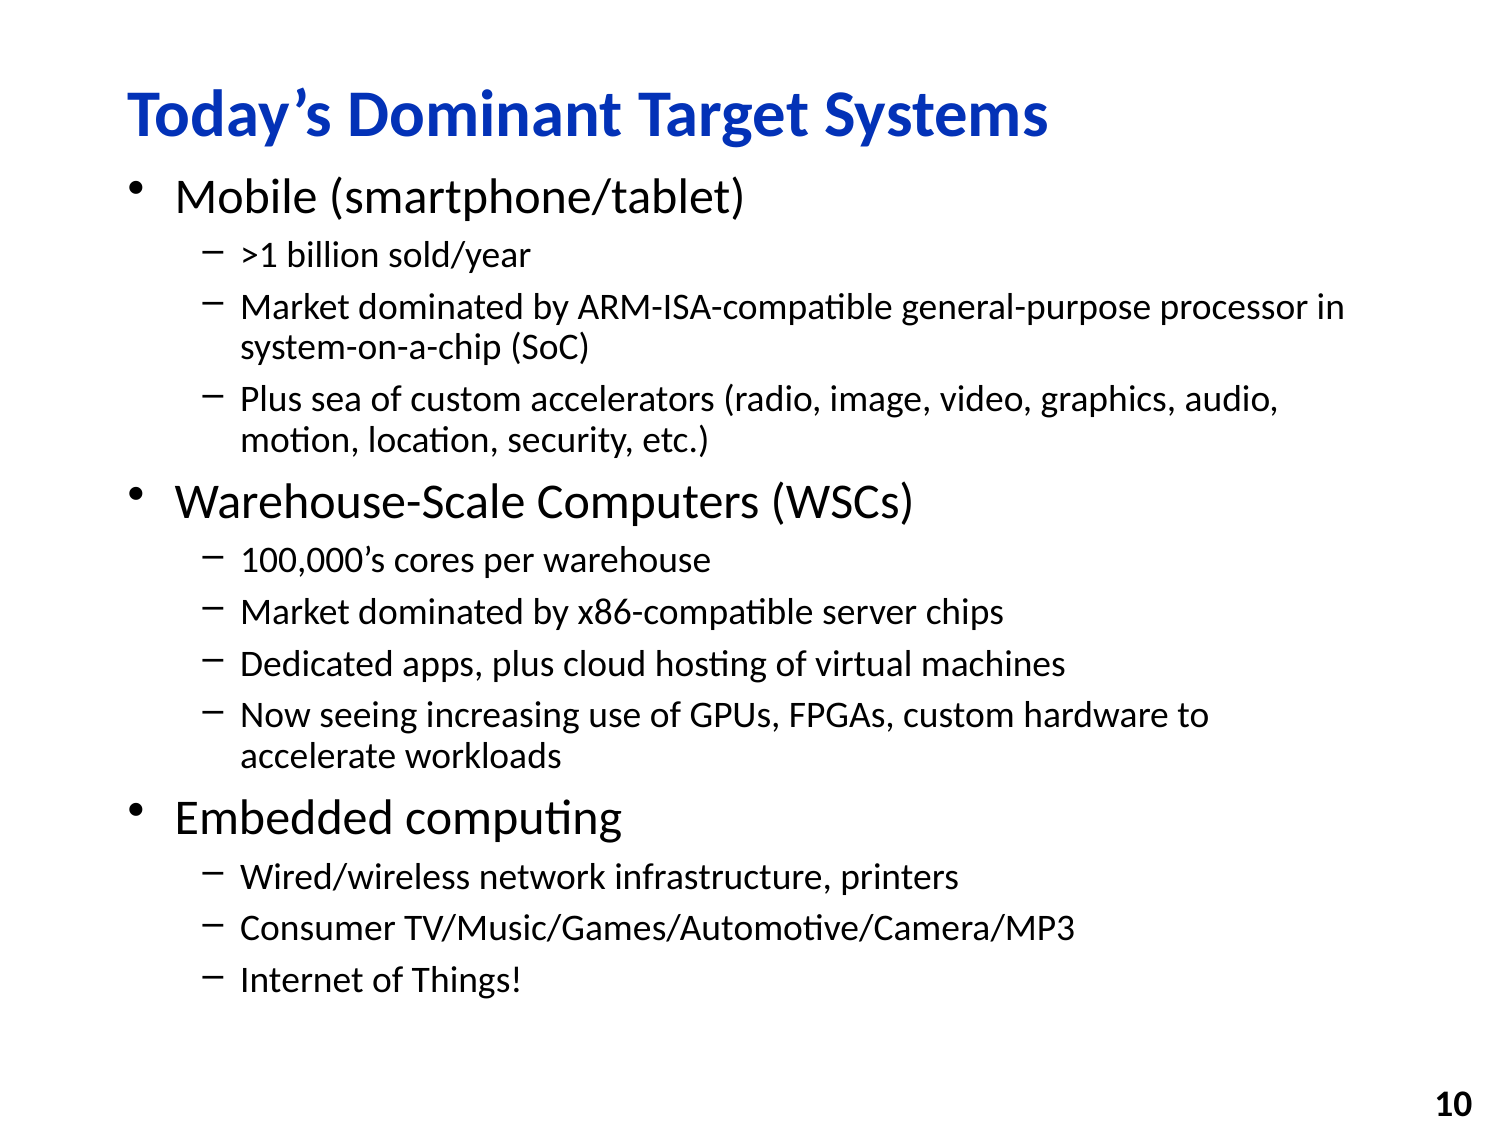

# Today’s Dominant Target Systems
Mobile (smartphone/tablet)
>1 billion sold/year
Market dominated by ARM-ISA-compatible general-purpose processor in system-on-a-chip (SoC)
Plus sea of custom accelerators (radio, image, video, graphics, audio, motion, location, security, etc.)
Warehouse-Scale Computers (WSCs)
100,000’s cores per warehouse
Market dominated by x86-compatible server chips
Dedicated apps, plus cloud hosting of virtual machines
Now seeing increasing use of GPUs, FPGAs, custom hardware to accelerate workloads
Embedded computing
Wired/wireless network infrastructure, printers
Consumer TV/Music/Games/Automotive/Camera/MP3
Internet of Things!

10